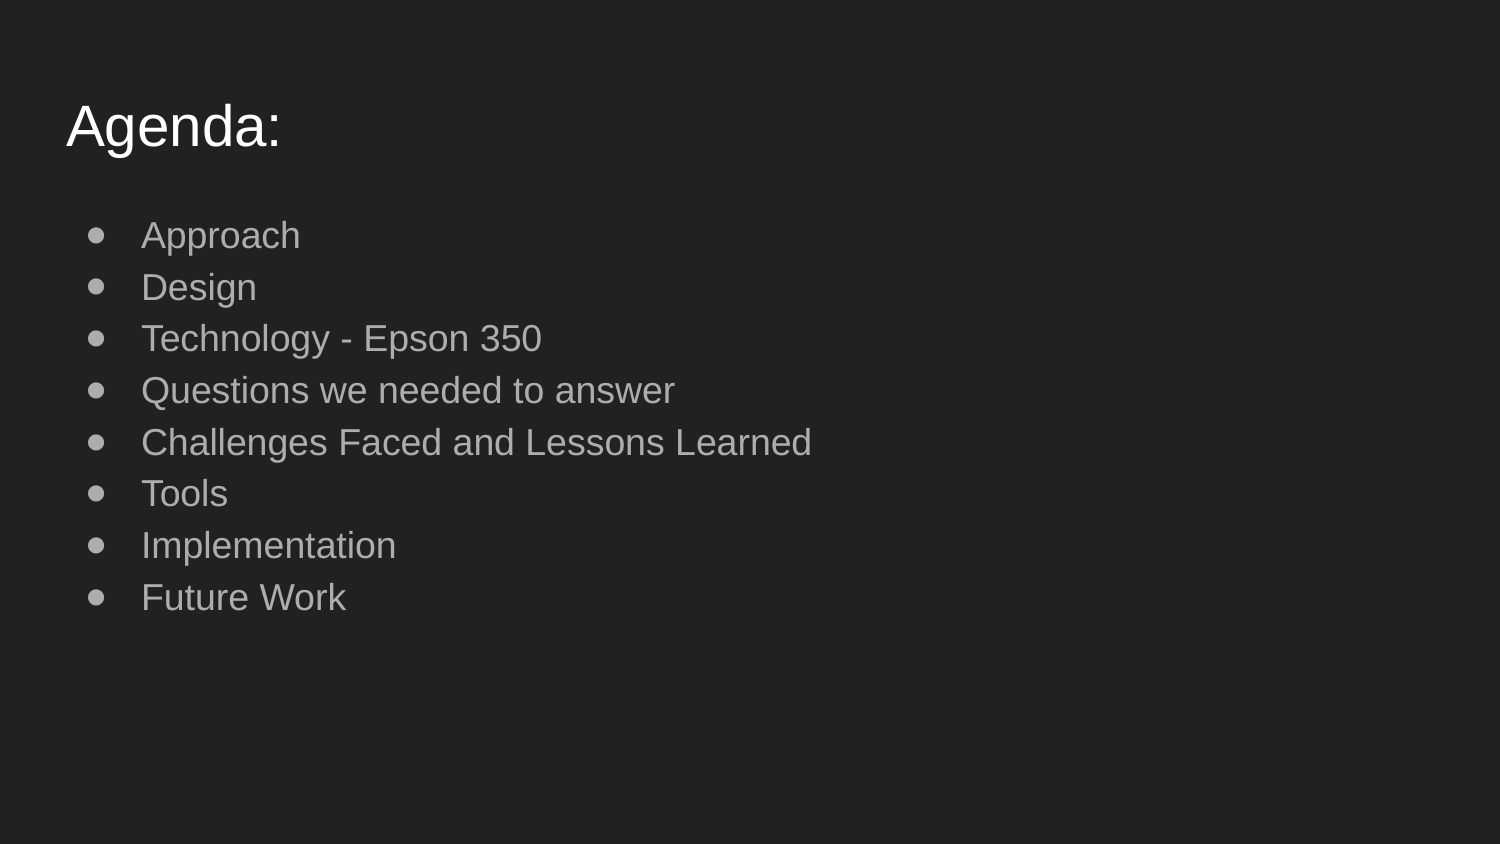

# Agenda:
Approach
Design
Technology - Epson 350
Questions we needed to answer
Challenges Faced and Lessons Learned
Tools
Implementation
Future Work